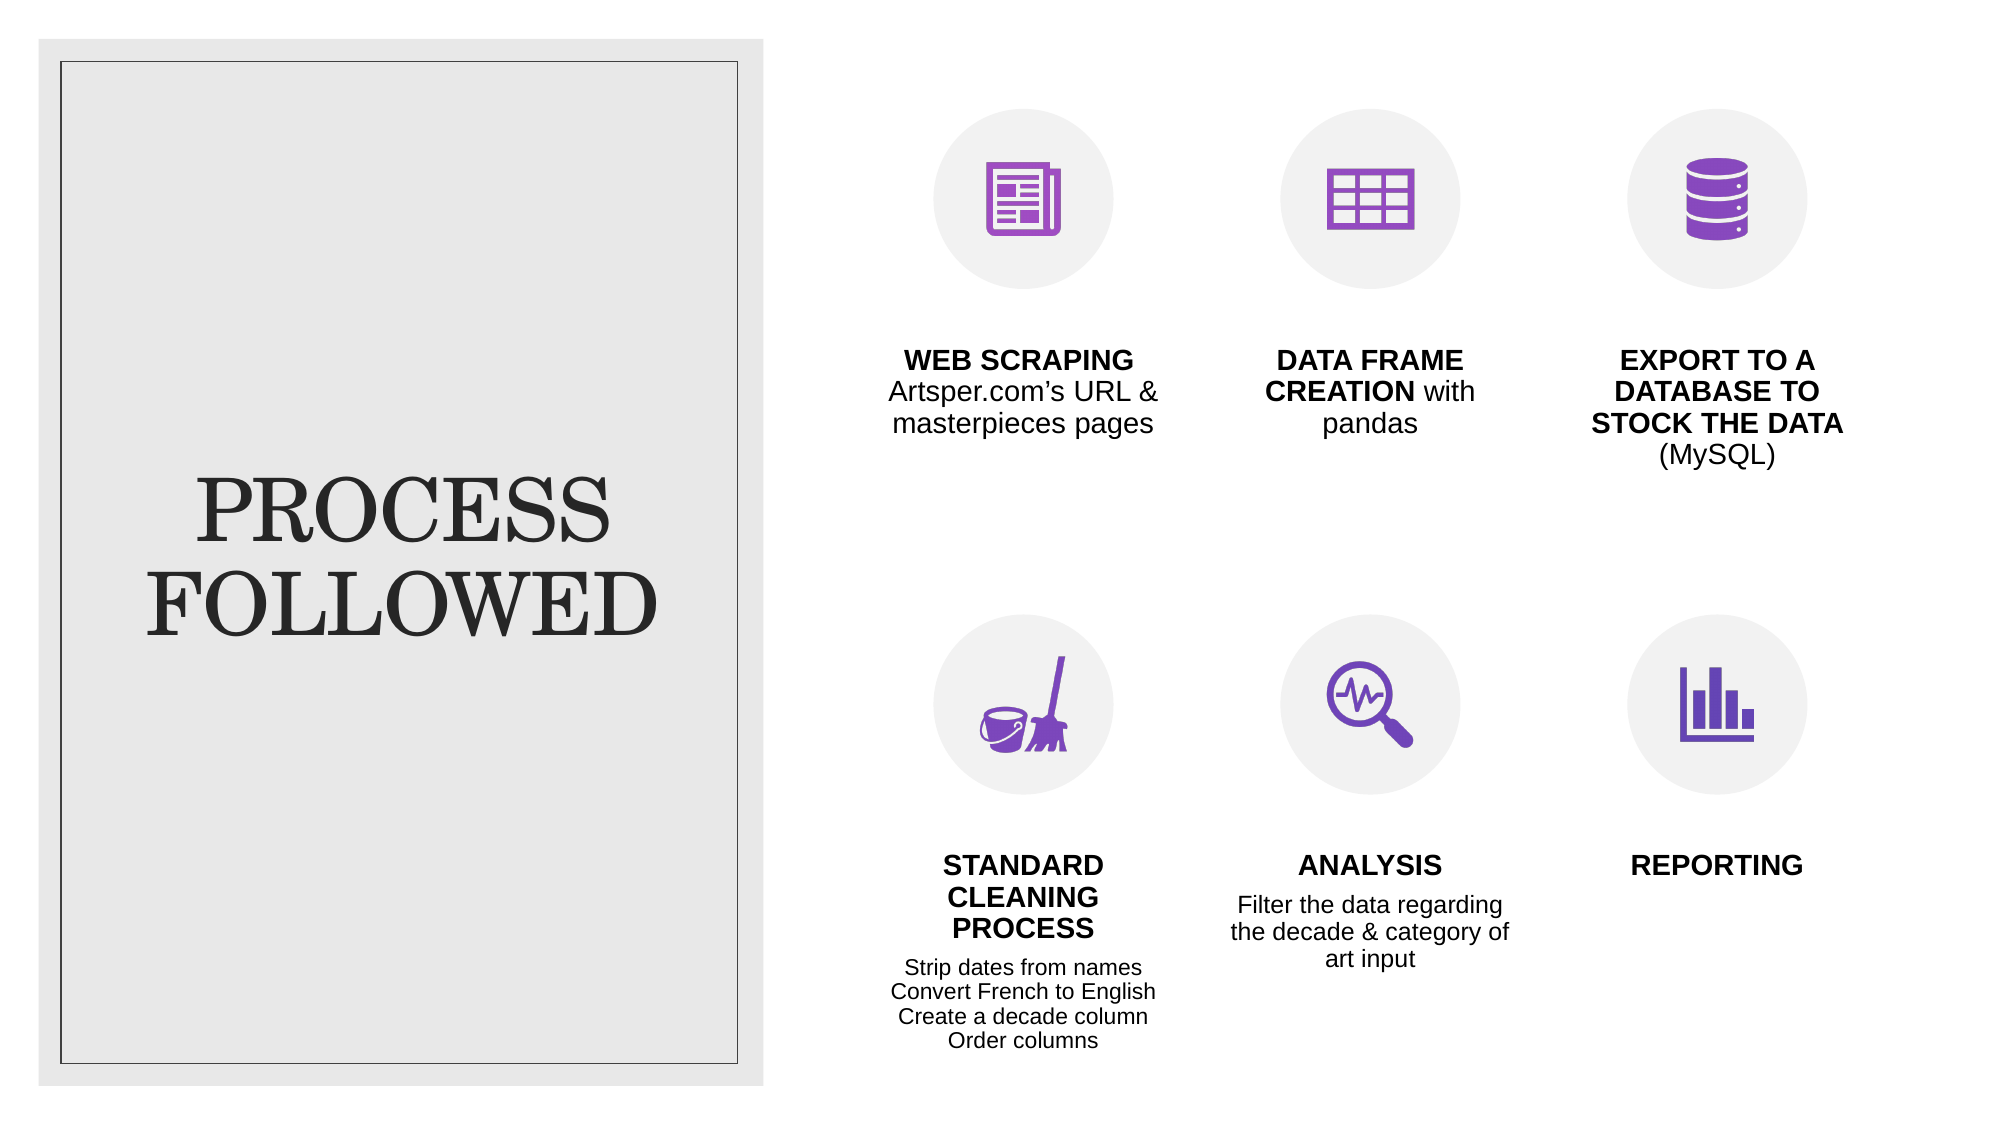

Web scraping  Artsper.com’s URL & masterpieces pages
Data Frame creation with pandas
Export to a database to stock the data (MySQL)
Standard cleaning process
Strip dates from names
Convert French to English
Create a decade column
Order columns

Analysis
Filter the data regarding the decade & category of art input

Reporting
# PROCESS FOLLOWED